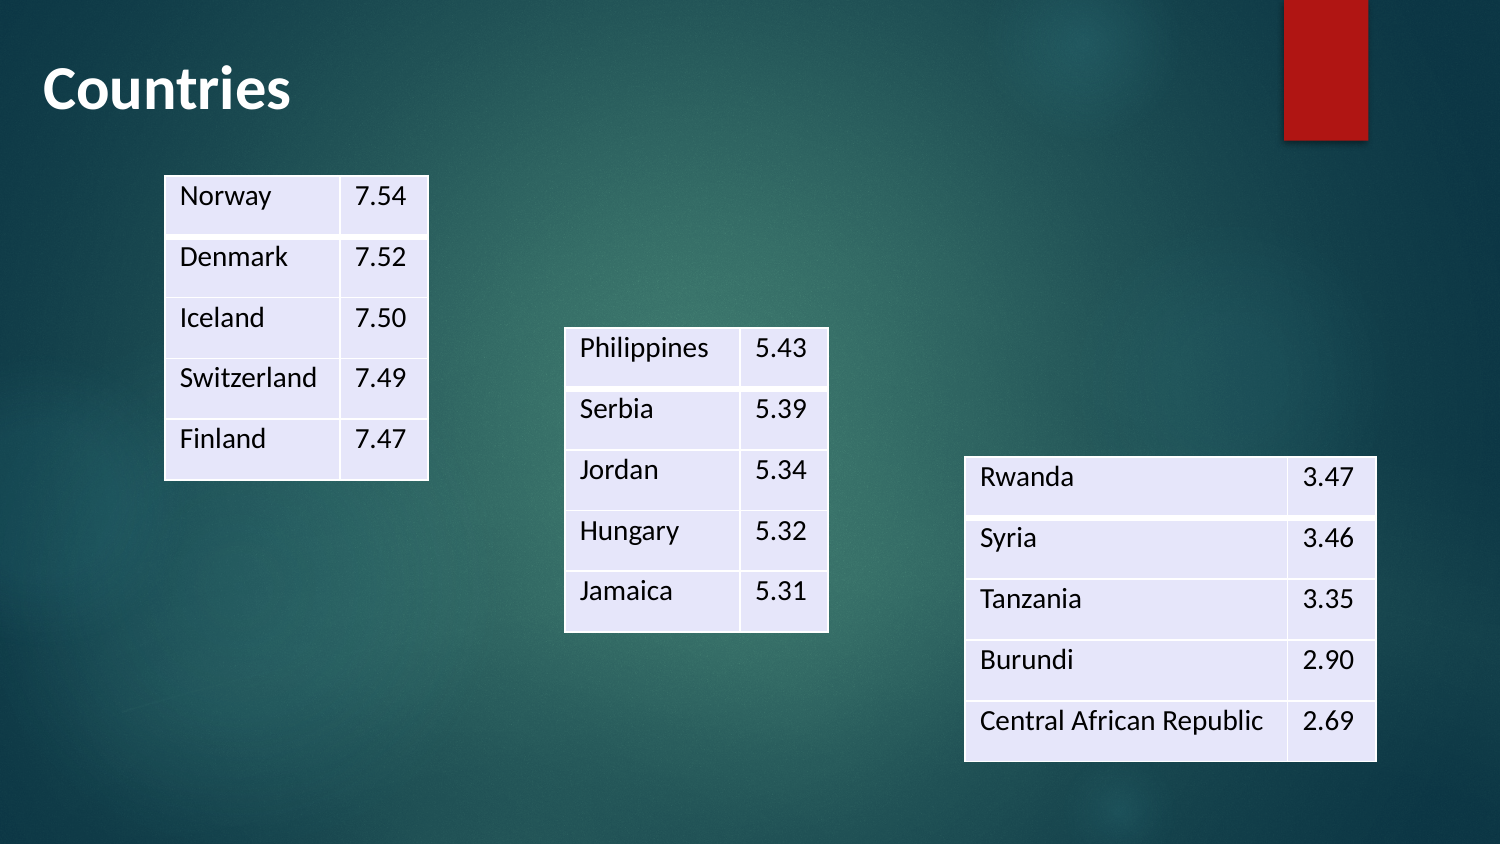

Countries
| Norway | 7.54 |
| --- | --- |
| Denmark | 7.52 |
| Iceland | 7.50 |
| Switzerland | 7.49 |
| Finland | 7.47 |
| Philippines | 5.43 |
| --- | --- |
| Serbia | 5.39 |
| Jordan | 5.34 |
| Hungary | 5.32 |
| Jamaica | 5.31 |
| Rwanda | 3.47 |
| --- | --- |
| Syria | 3.46 |
| Tanzania | 3.35 |
| Burundi | 2.90 |
| Central African Republic | 2.69 |